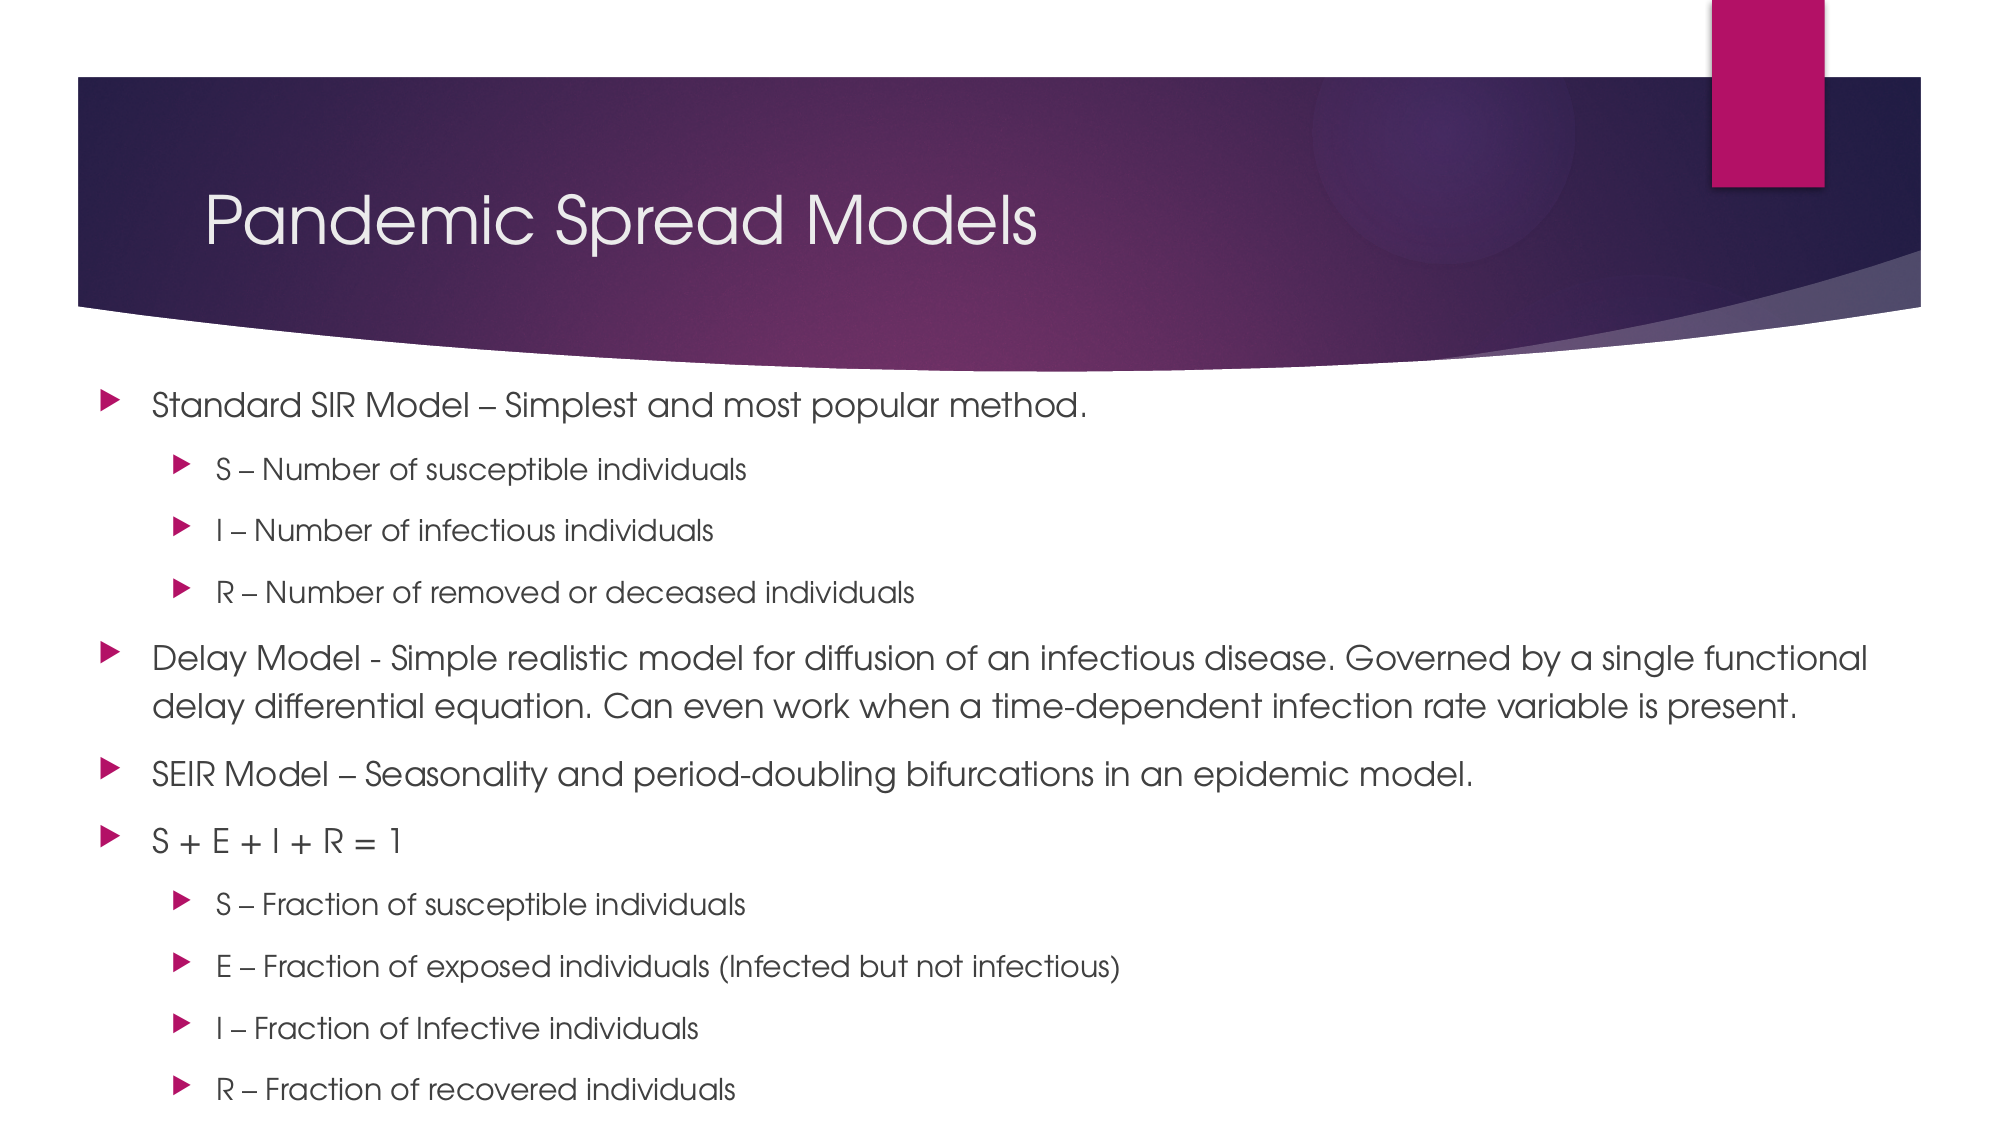

# Pandemic Spread Models
Standard SIR Model – Simplest and most popular method.
S – Number of susceptible individuals
I – Number of infectious individuals
R – Number of removed or deceased individuals
Delay Model - Simple realistic model for diffusion of an infectious disease. Governed by a single functional delay differential equation. Can even work when a time-dependent infection rate variable is present.
SEIR Model – Seasonality and period-doubling bifurcations in an epidemic model.
S + E + I + R = 1
S – Fraction of susceptible individuals
E – Fraction of exposed individuals (Infected but not infectious)
I – Fraction of Infective individuals
R – Fraction of recovered individuals